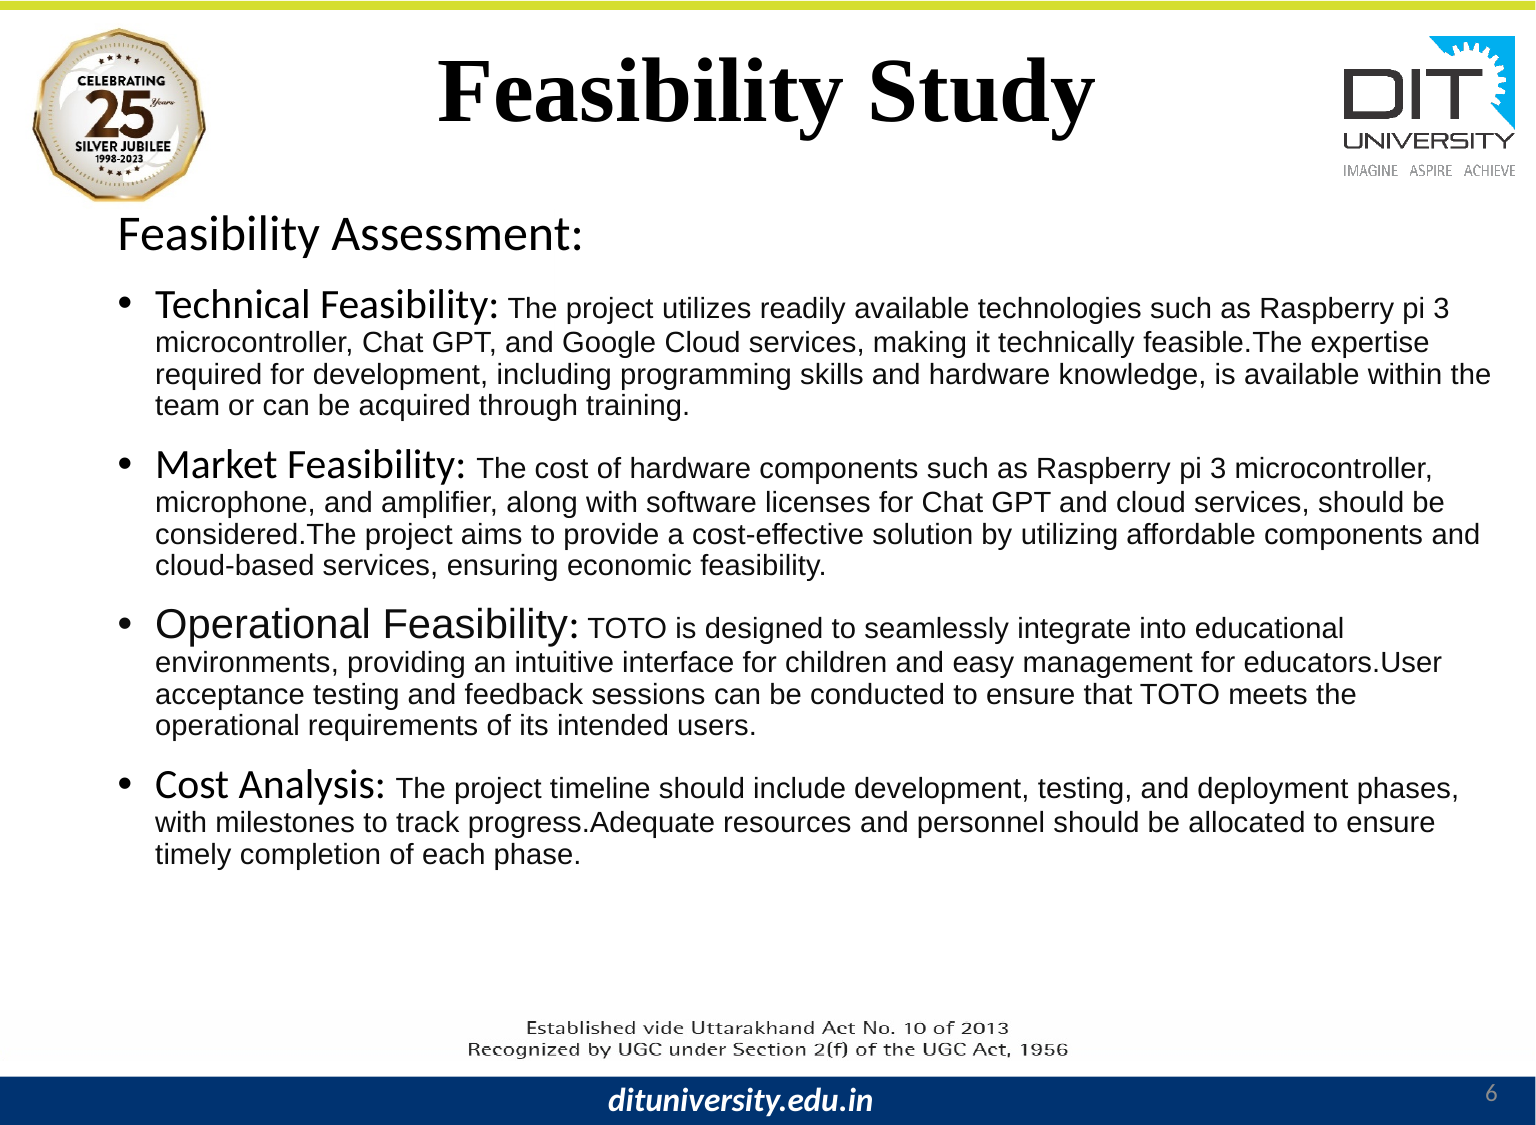

# Feasibility Study
Feasibility Assessment:
Technical Feasibility: The project utilizes readily available technologies such as Raspberry pi 3 microcontroller, Chat GPT, and Google Cloud services, making it technically feasible.The expertise required for development, including programming skills and hardware knowledge, is available within the team or can be acquired through training.
Market Feasibility: The cost of hardware components such as Raspberry pi 3 microcontroller, microphone, and amplifier, along with software licenses for Chat GPT and cloud services, should be considered.The project aims to provide a cost-effective solution by utilizing affordable components and cloud-based services, ensuring economic feasibility.
Operational Feasibility: TOTO is designed to seamlessly integrate into educational environments, providing an intuitive interface for children and easy management for educators.User acceptance testing and feedback sessions can be conducted to ensure that TOTO meets the operational requirements of its intended users.
Cost Analysis: The project timeline should include development, testing, and deployment phases, with milestones to track progress.Adequate resources and personnel should be allocated to ensure timely completion of each phase.
6